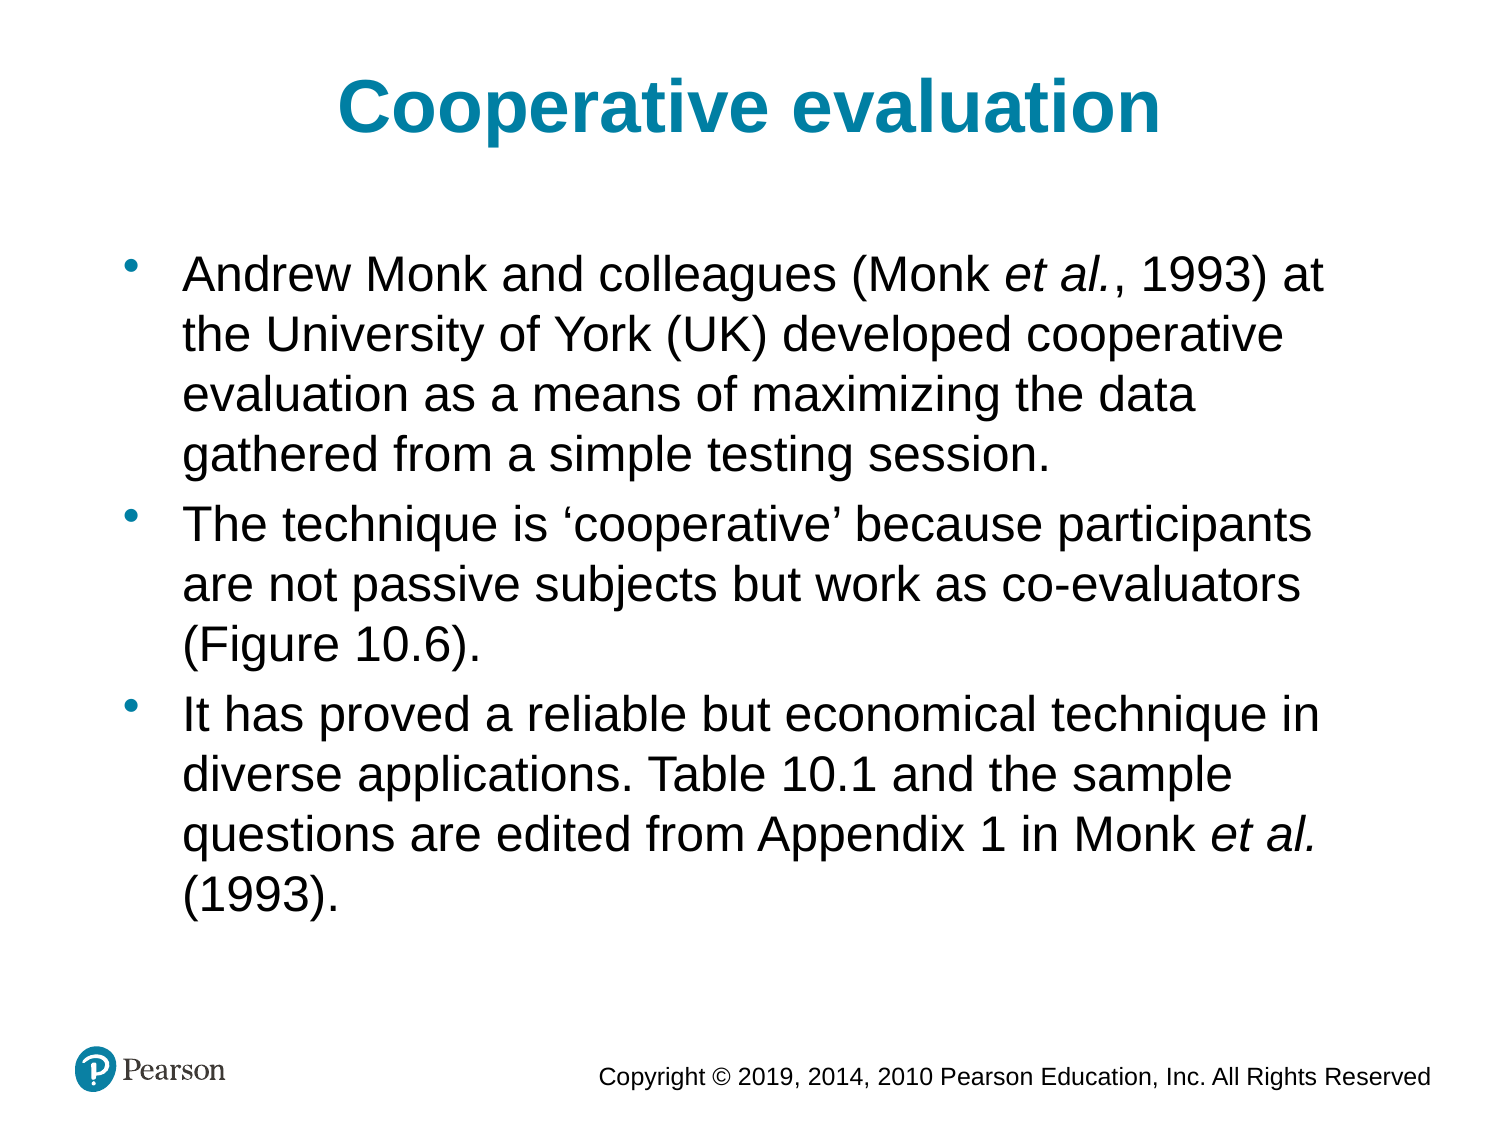

Cooperative evaluation
Andrew Monk and colleagues (Monk et al., 1993) at the University of York (UK) developed cooperative evaluation as a means of maximizing the data gathered from a simple testing session.
The technique is ‘cooperative’ because participants are not passive subjects but work as co-evaluators (Figure 10.6).
It has proved a reliable but economical technique in diverse applications. Table 10.1 and the sample questions are edited from Appendix 1 in Monk et al. (1993).